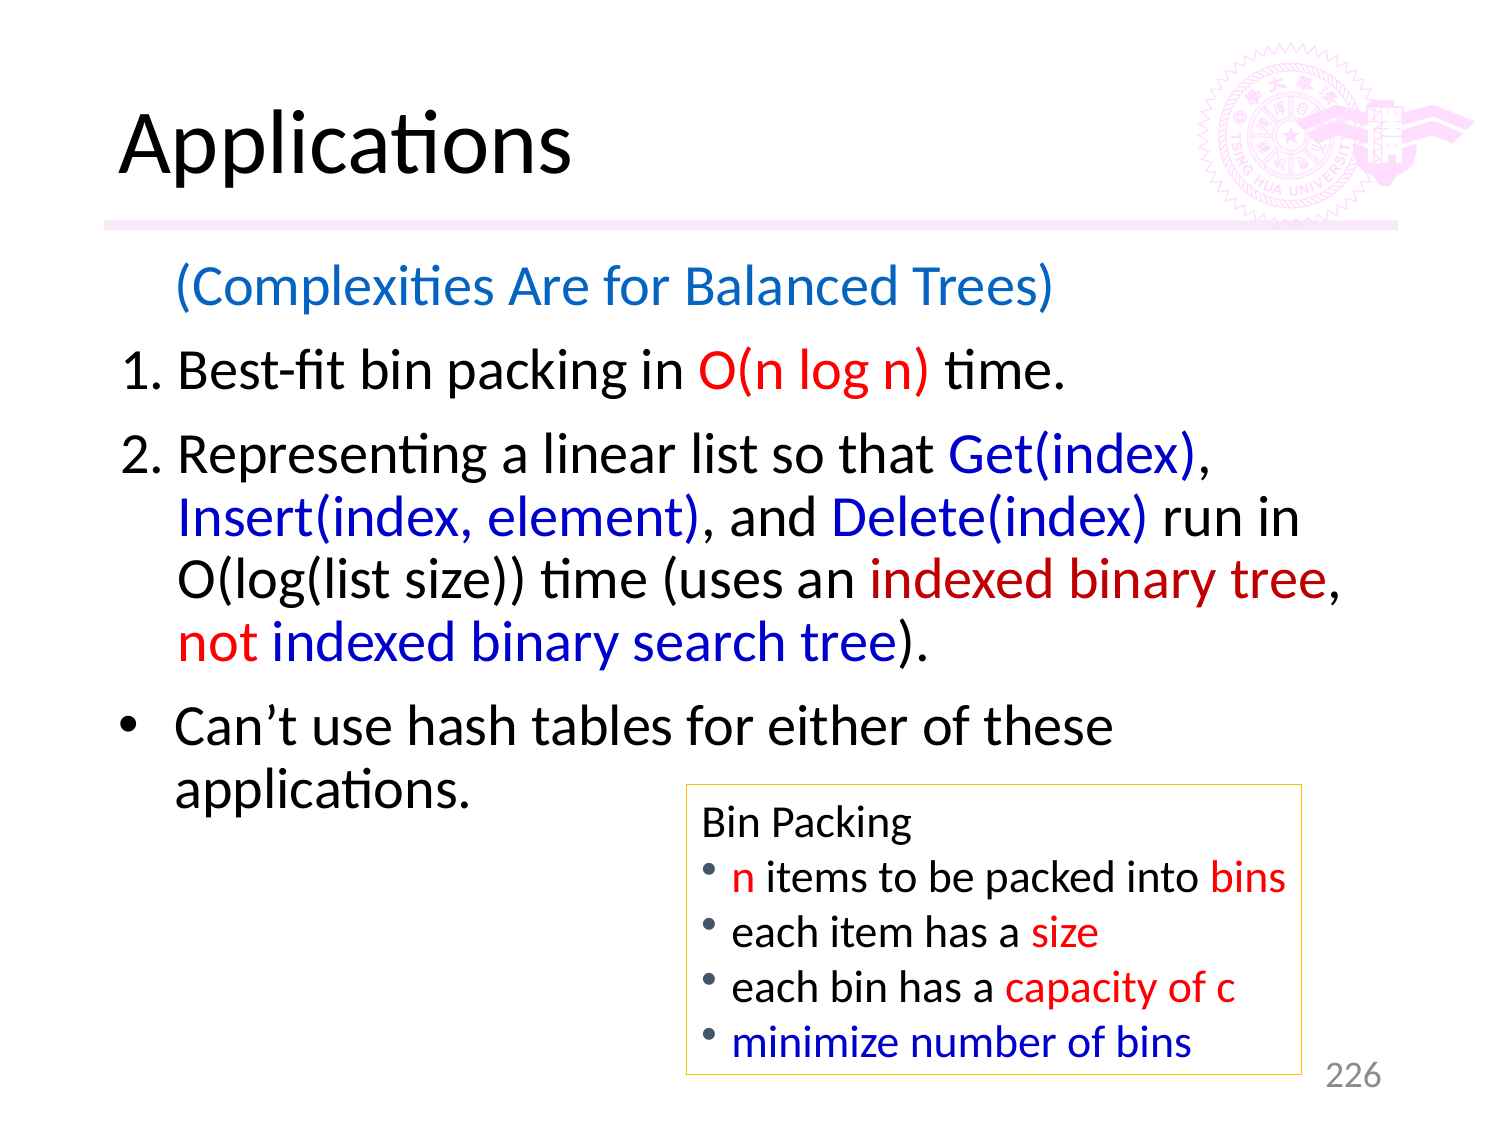

# Applications
	(Complexities Are for Balanced Trees)
Best-fit bin packing in O(n log n) time.
Representing a linear list so that Get(index), Insert(index, element), and Delete(index) run in O(log(list size)) time (uses an indexed binary tree, not indexed binary search tree).
Can’t use hash tables for either of these applications.

Bin Packing
n items to be packed into bins
each item has a size
each bin has a capacity of c
minimize number of bins
226